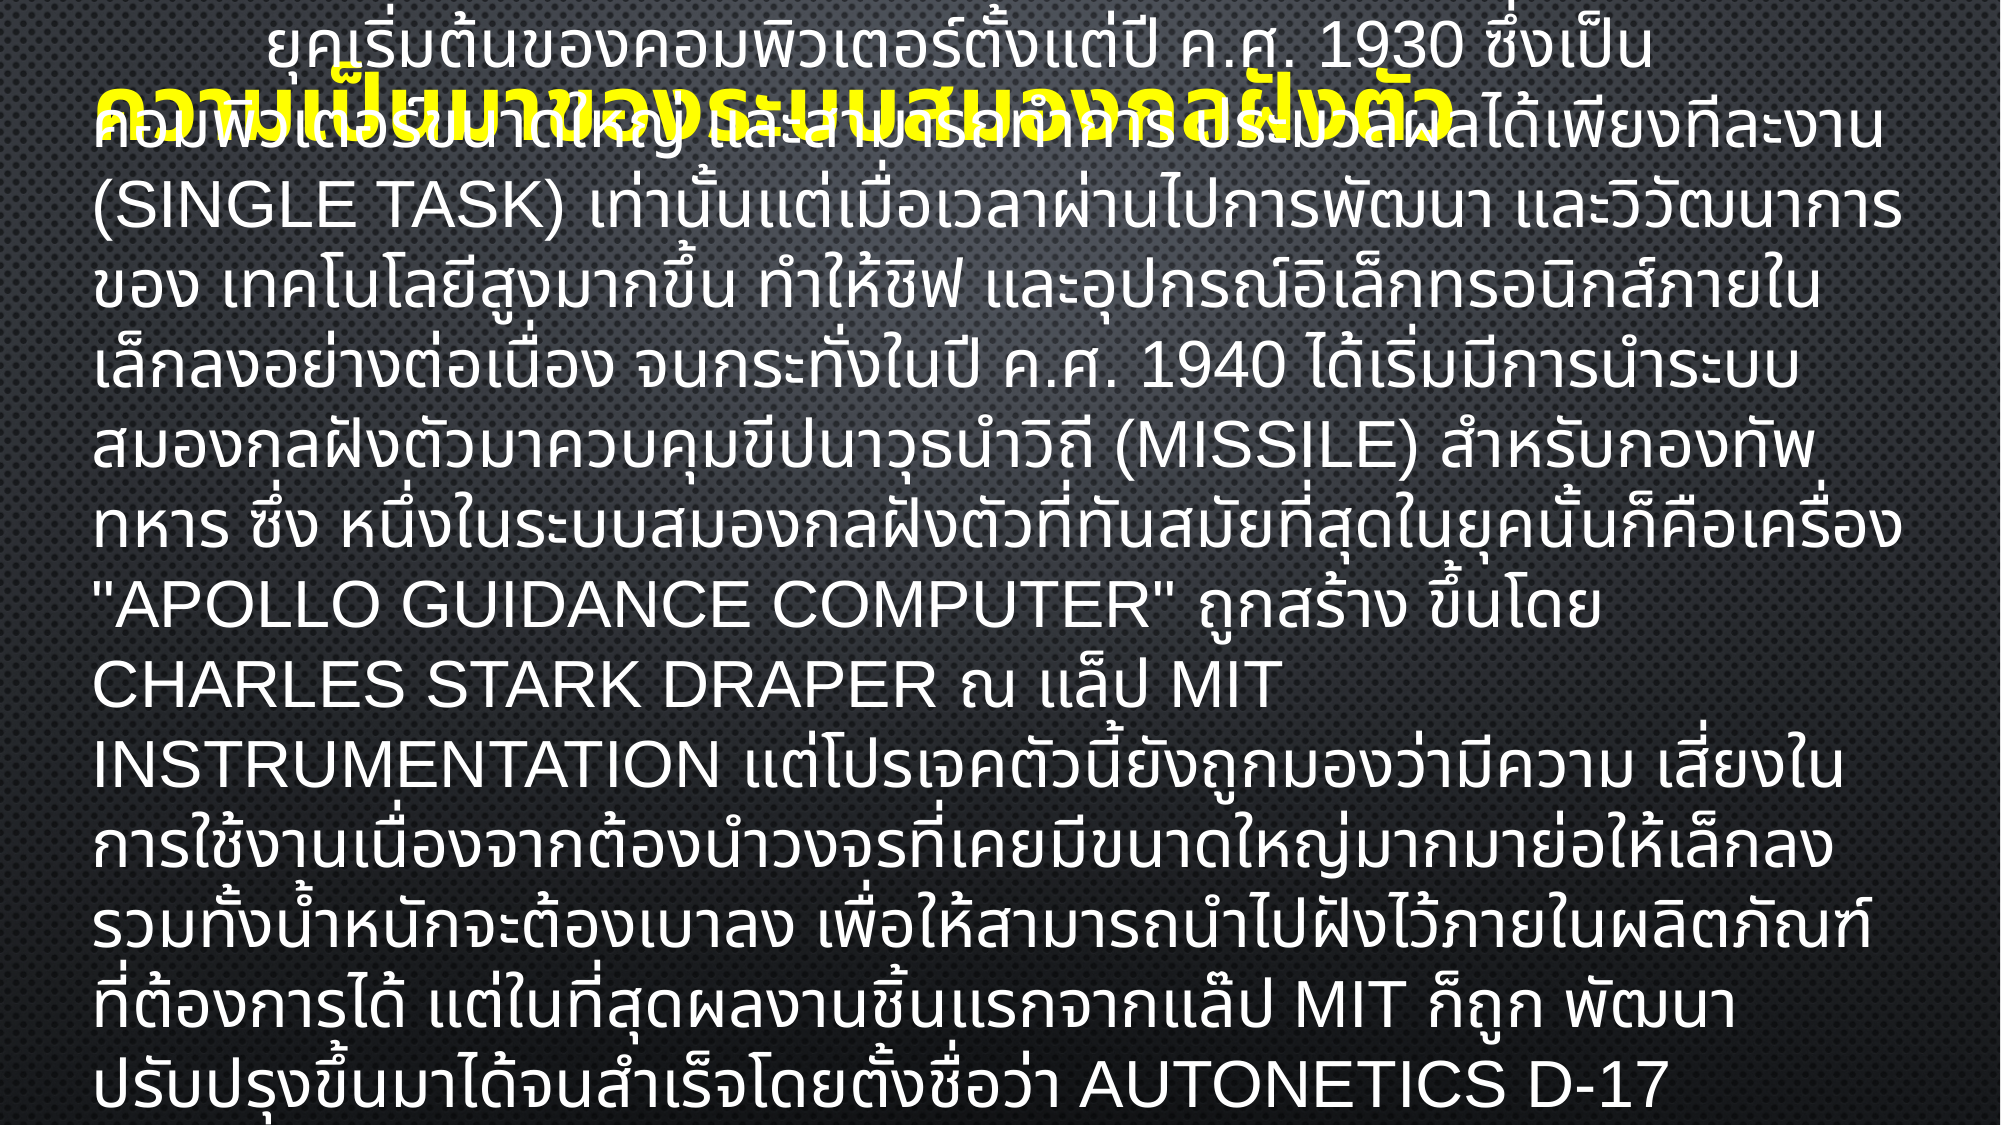

# ความเป็นมาของระบบสมองกลฝังตัว
          ยุคเริ่มต้นของคอมพิวเตอร์ตั้งแต่ปี ค.ศ. 1930 ซึ่งเป็นคอมพิวเตอร์ขนาดใหญ่ และสามารถทำการ ประมวลผลได้เพียงทีละงาน (single task) เท่านั้นแต่เมื่อเวลาผ่านไปการพัฒนา และวิวัฒนาการของ เทคโนโลยีสูงมากขึ้น ทำให้ชิฟ และอุปกรณ์อิเล็กทรอนิกส์ภายในเล็กลงอย่างต่อเนื่อง จนกระทั่งในปี ค.ศ. 1940 ได้เริ่มมีการนำระบบสมองกลฝังตัวมาควบคุมขีปนาวุธนำวิถี (Missile) สำหรับกองทัพทหาร ซึ่ง หนึ่งในระบบสมองกลฝังตัวที่ทันสมัยที่สุดในยุคนั้นก็คือเครื่อง "Apollo Guidance Computer" ถูกสร้าง ขึ้นโดย Charles Stark Draper ณ แล็ป MIT Instrumentation แต่โปรเจคตัวนี้ยังถูกมองว่ามีความ เสี่ยงในการใช้งานเนื่องจากต้องนำวงจรที่เคยมีขนาดใหญ่มากมาย่อให้เล็กลงรวมทั้งน้ำหนักจะต้องเบาลง เพื่อให้สามารถนำไปฝังไว้ภายในผลิตภัณฑ์ที่ต้องการได้ แต่ในที่สุดผลงานชิ้นแรกจากแล๊ป MIT ก็ถูก พัฒนาปรับปรุงขึ้นมาได้จนสำเร็จโดยตั้งชื่อว่า Autonetics D-17 guidance computer และได้ถูกนำไป ใช้ในการทหารของโครงการชื่อ Minute missile